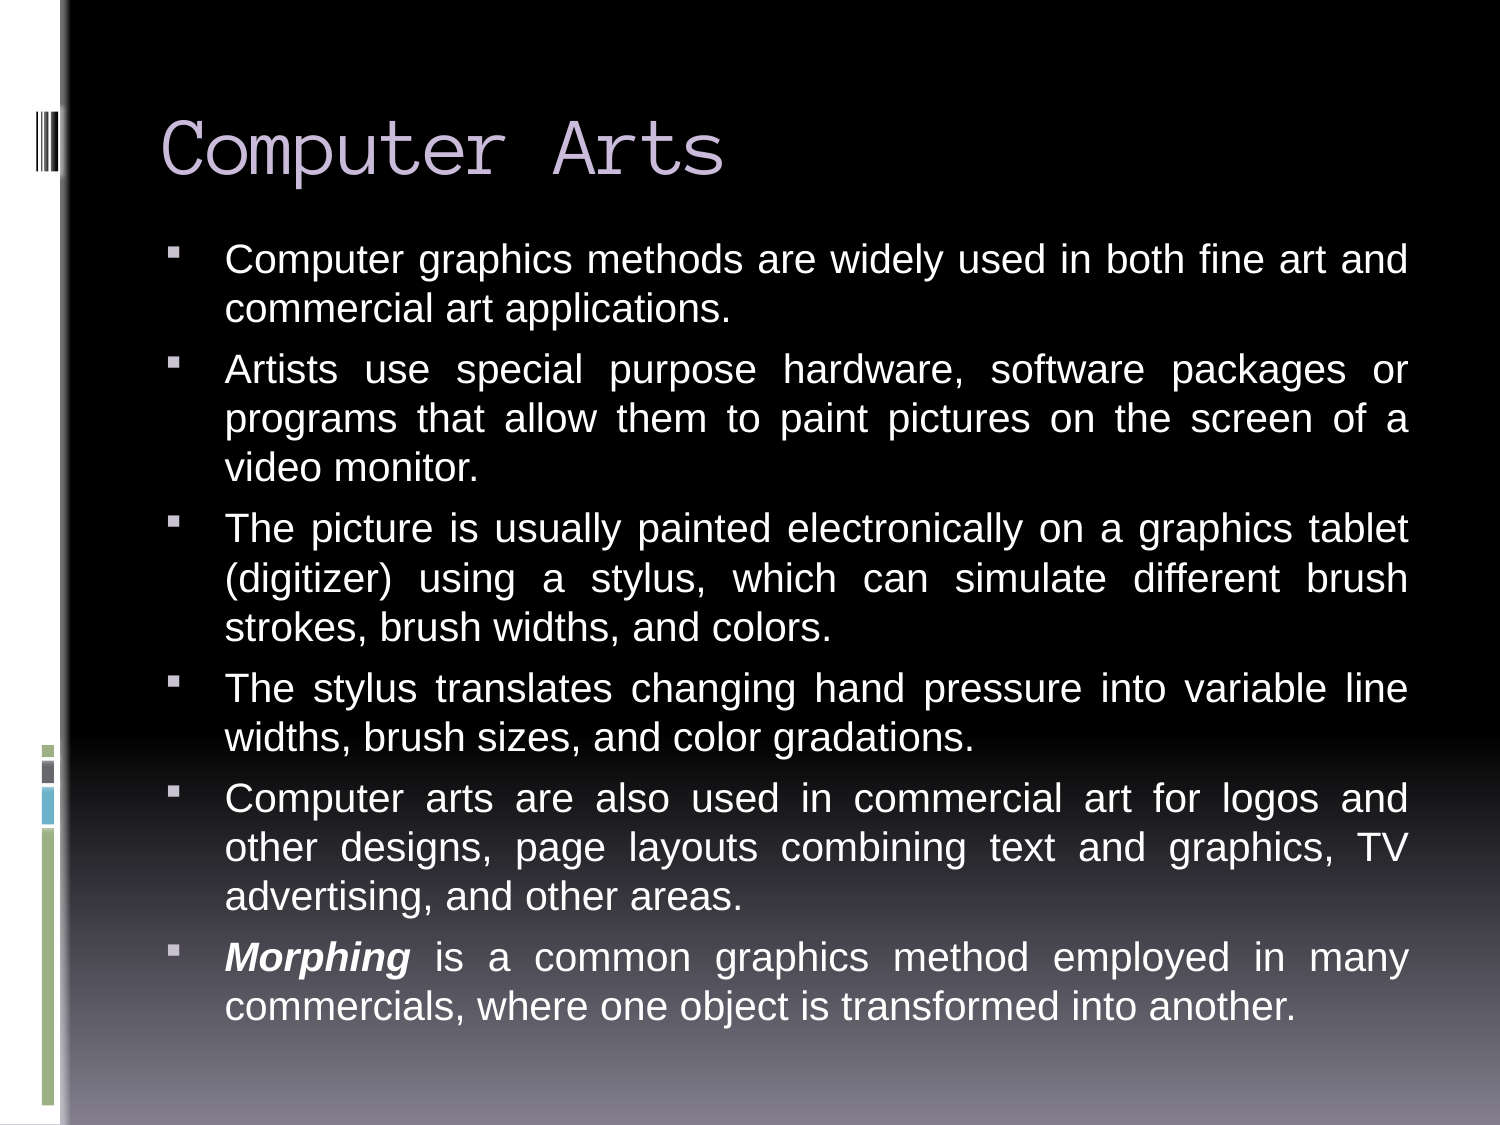

# Computer Arts
Computer graphics methods are widely used in both fine art and commercial art applications.
Artists use special purpose hardware, software packages or programs that allow them to paint pictures on the screen of a video monitor.
The picture is usually painted electronically on a graphics tablet (digitizer) using a stylus, which can simulate different brush strokes, brush widths, and colors.
The stylus translates changing hand pressure into variable line widths, brush sizes, and color gradations.
Computer arts are also used in commercial art for logos and other designs, page layouts combining text and graphics, TV advertising, and other areas.
Morphing is a common graphics method employed in many commercials, where one object is transformed into another.